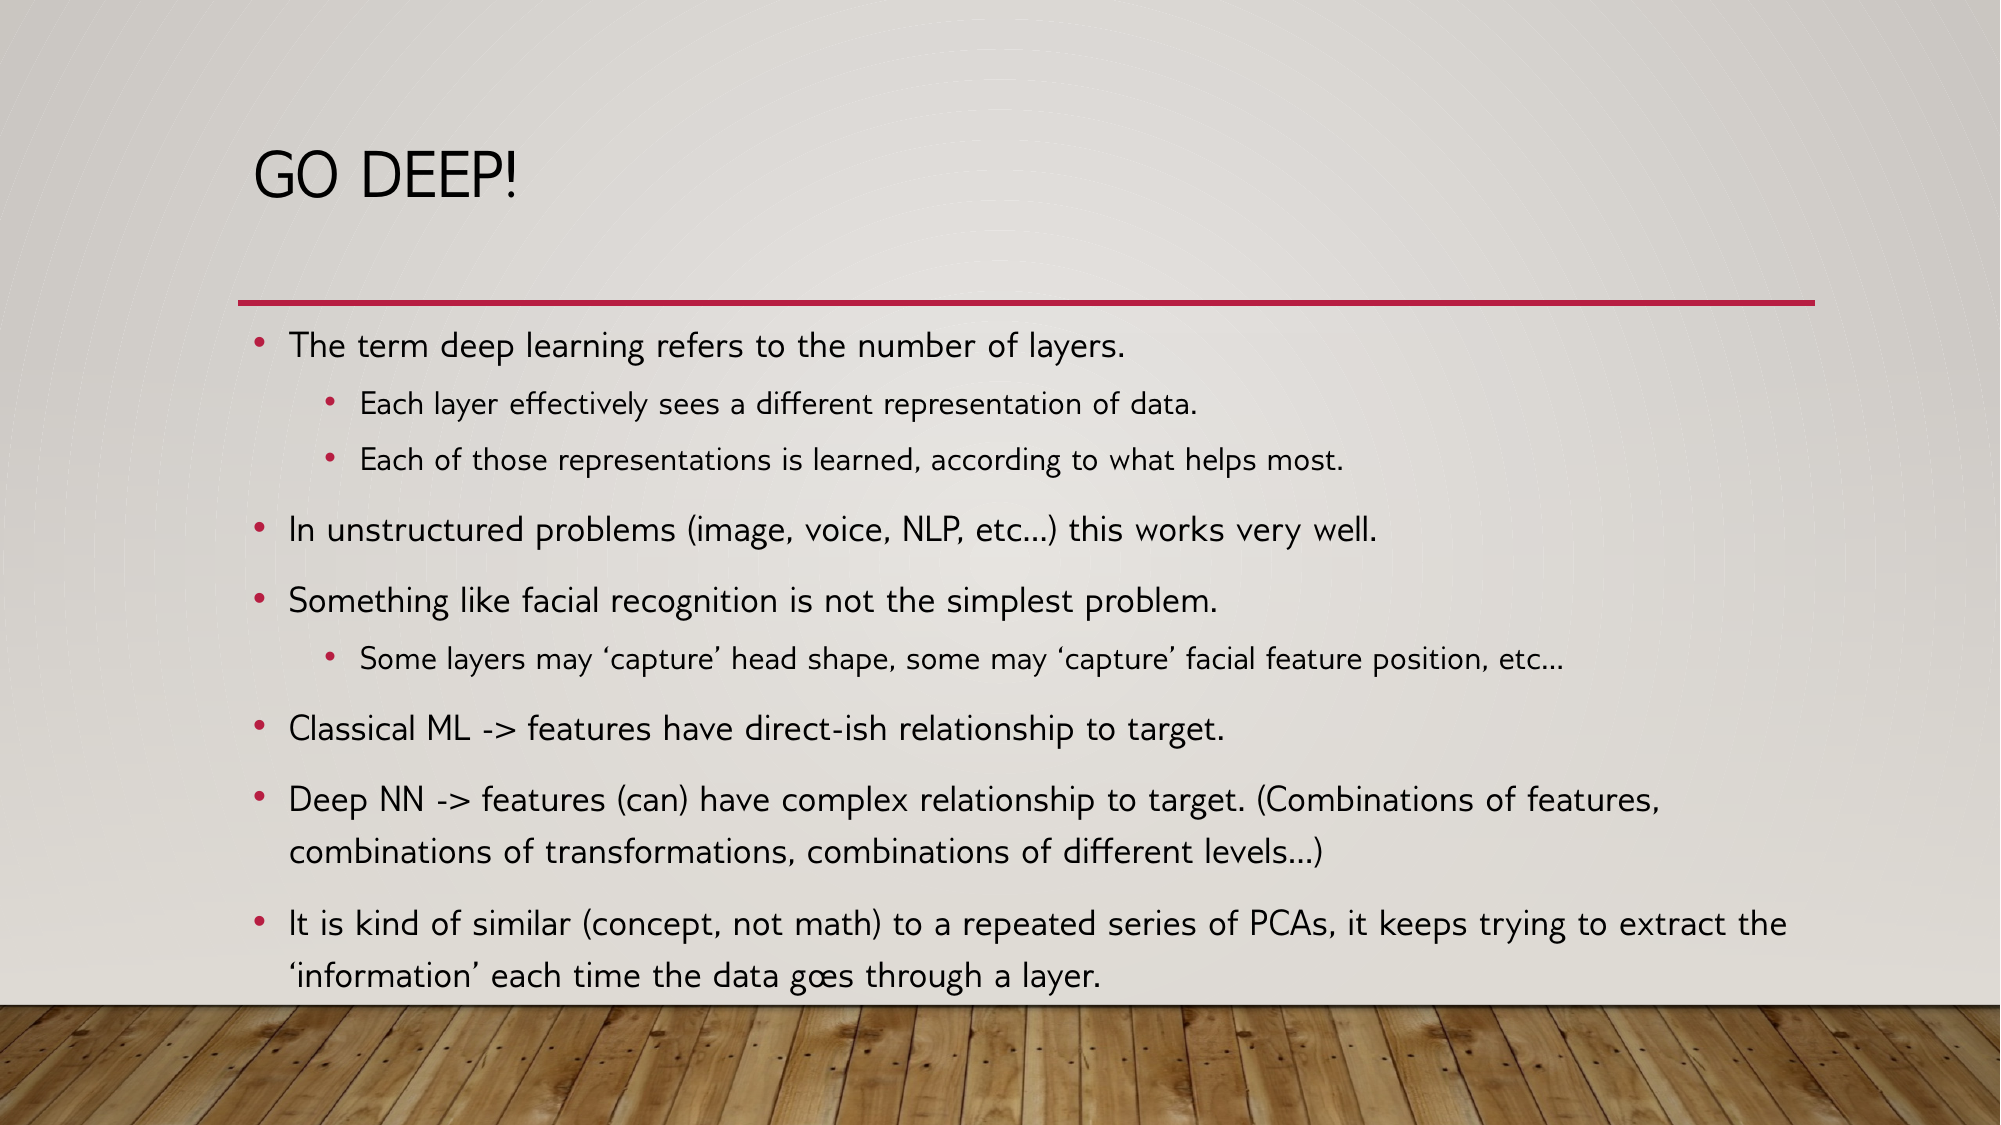

# Go Deep!
The term deep learning refers to the number of layers.
Each layer effectively sees a different representation of data.
Each of those representations is learned, according to what helps most.
In unstructured problems (image, voice, NLP, etc…) this works very well.
Something like facial recognition is not the simplest problem.
Some layers may ‘capture’ head shape, some may ‘capture’ facial feature position, etc…
Classical ML -> features have direct-ish relationship to target.
Deep NN -> features (can) have complex relationship to target. (Combinations of features, combinations of transformations, combinations of different levels…)
It is kind of similar (concept, not math) to a repeated series of PCAs, it keeps trying to extract the ‘information’ each time the data goes through a layer.